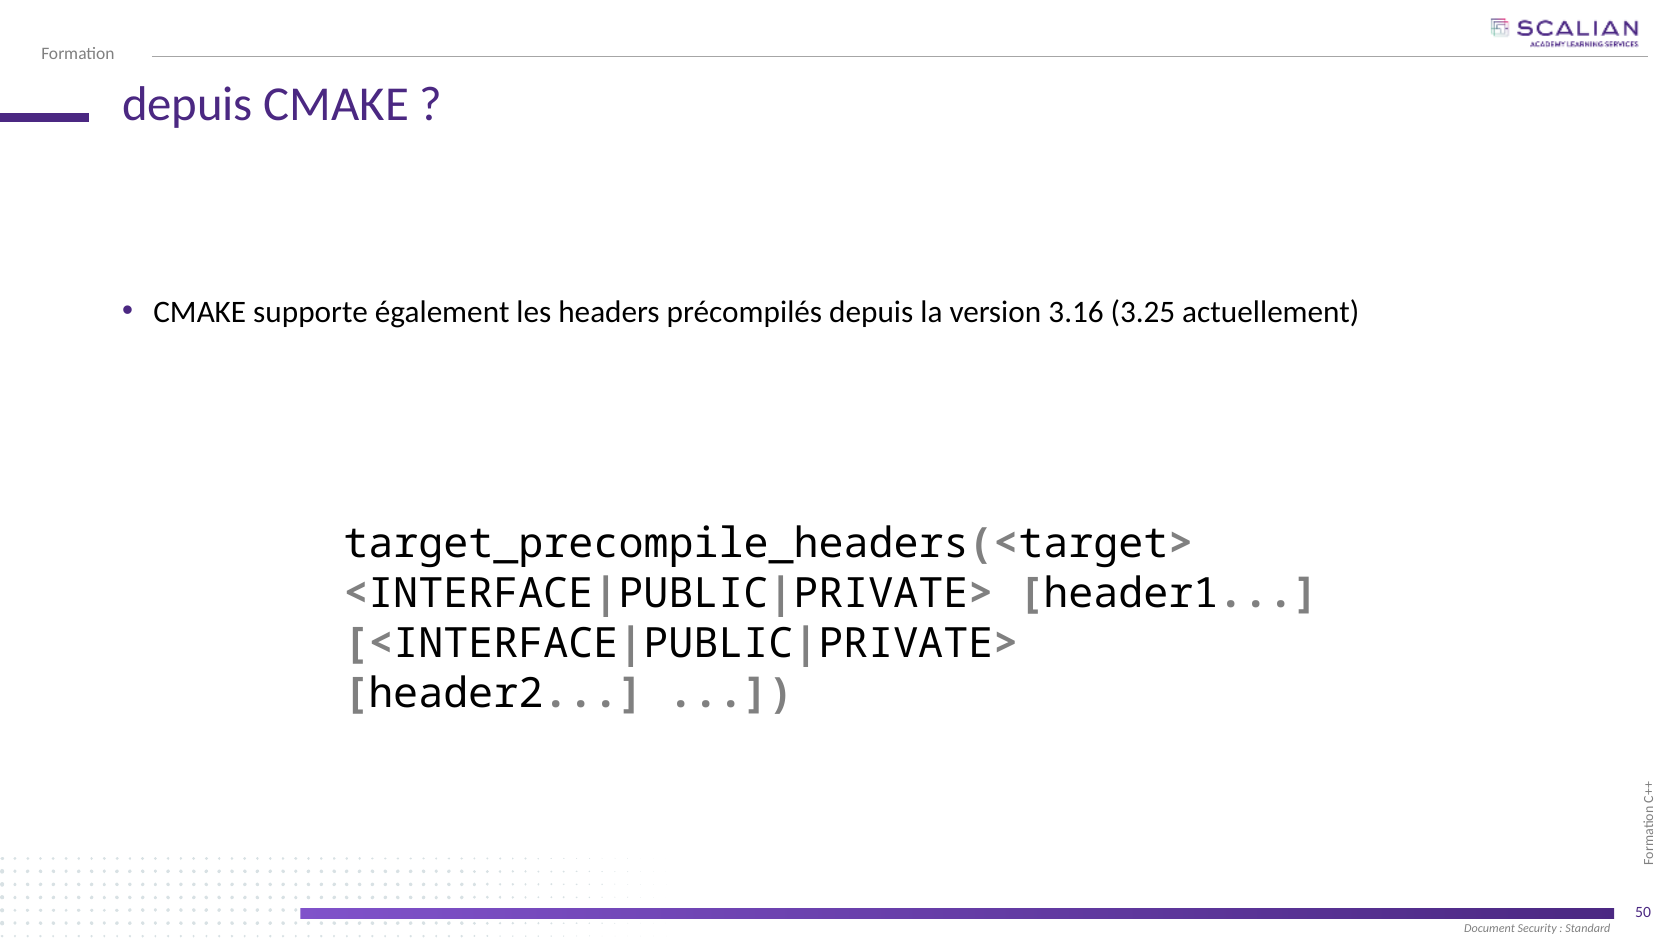

# depuis CMAKE ?
CMAKE supporte également les headers précompilés depuis la version 3.16 (3.25 actuellement)

target_precompile_headers(<target> <INTERFACE|PUBLIC|PRIVATE> [header1...] [<INTERFACE|PUBLIC|PRIVATE> [header2...] ...])